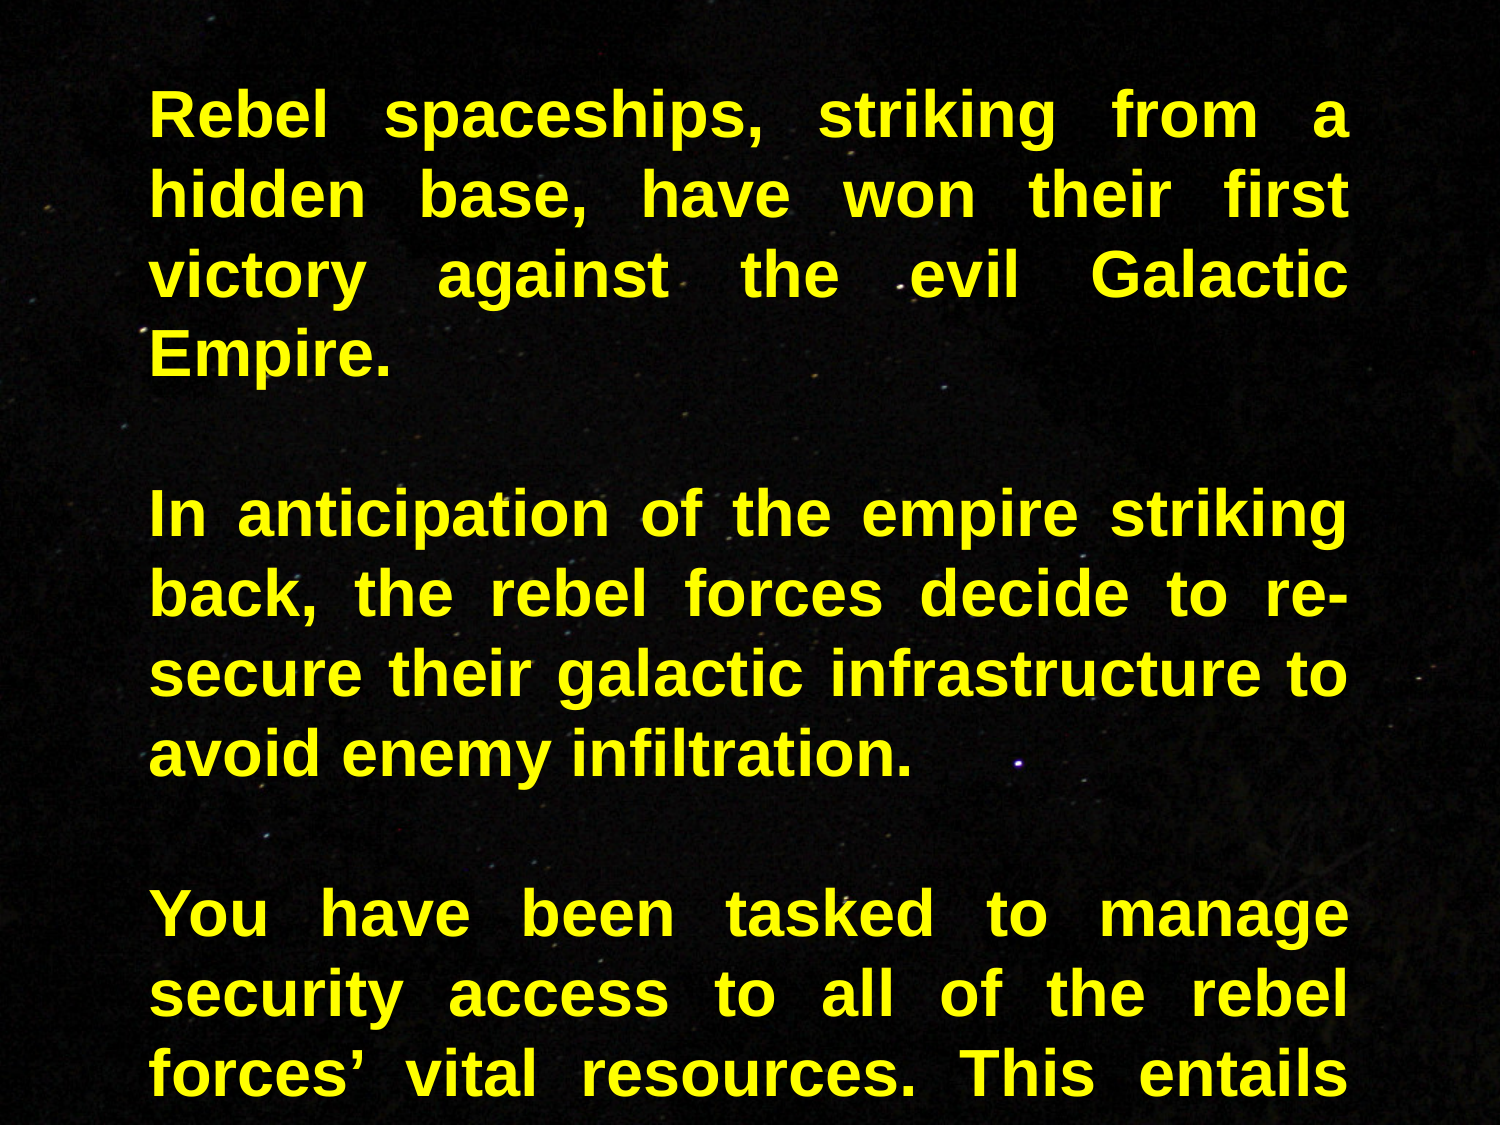

Rebel spaceships, striking from a hidden base, have won their first victory against the evil Galactic Empire.

In anticipation of the empire striking back, the rebel forces decide to re-secure their galactic infrastructure to avoid enemy infiltration.

You have been tasked to manage security access to all of the rebel forces’ vital resources. This entails creating memorable yet secure passwords to guard against unauthorized breaches, and granting access to legitimate entities.

May the Schwartz be with you.